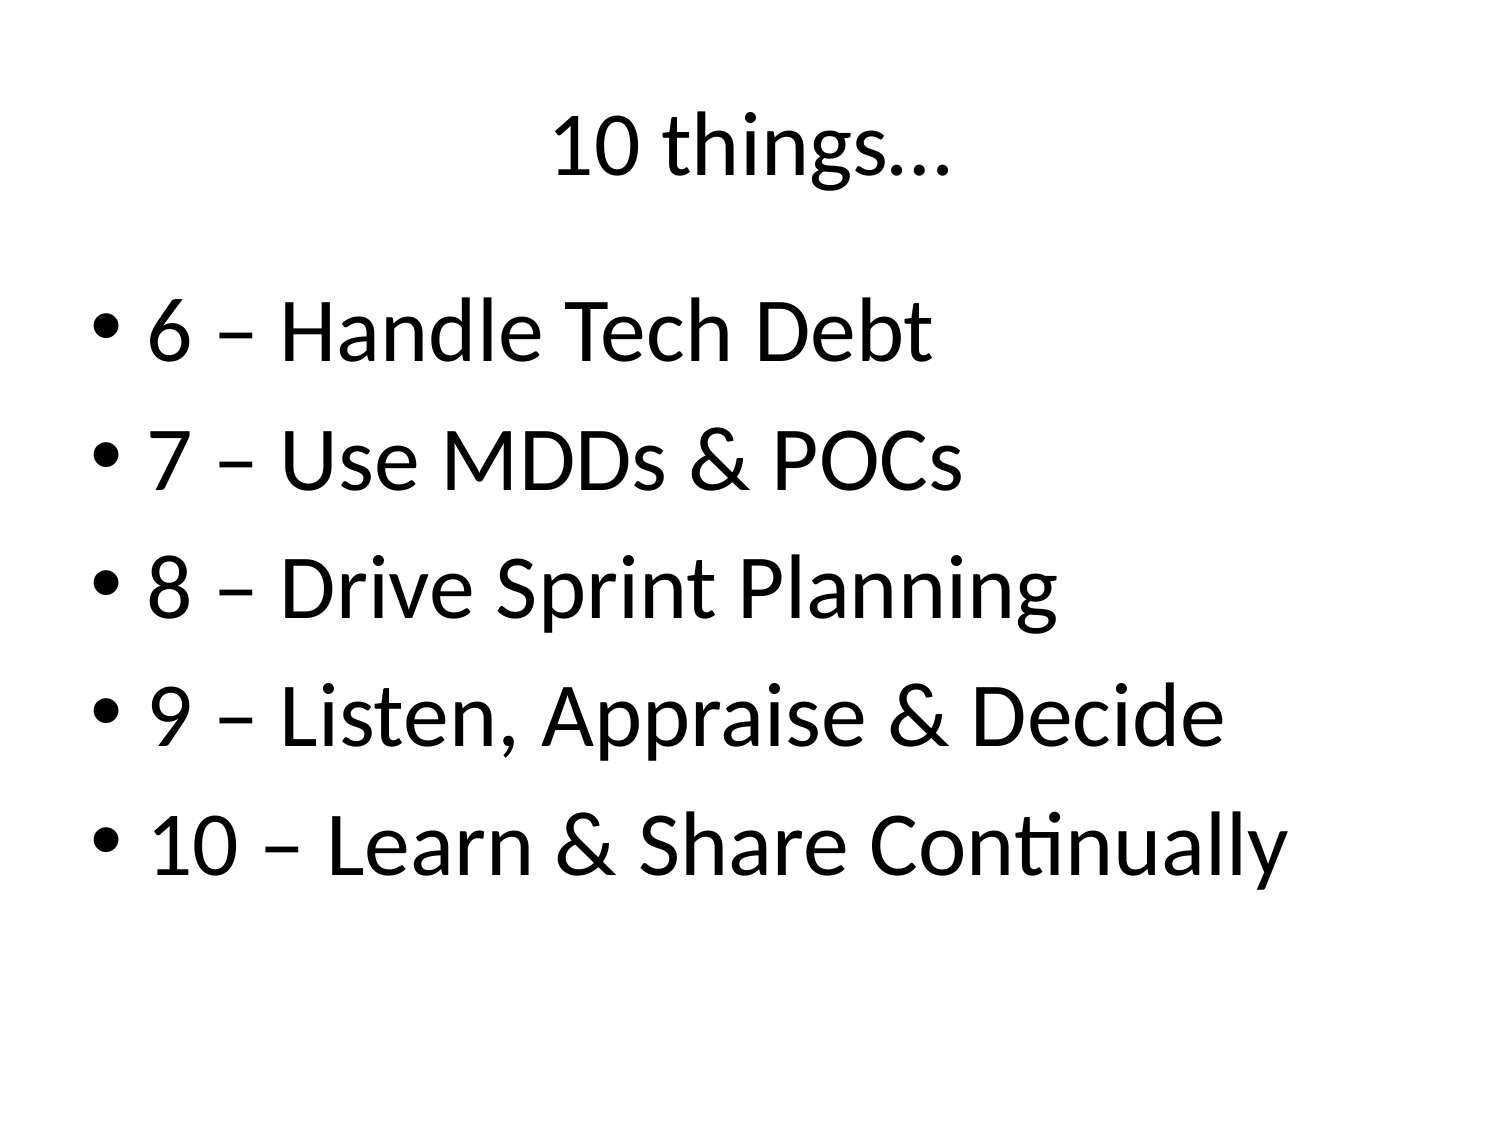

# 10 things…
6 – Handle Tech Debt
7 – Use MDDs & POCs
8 – Drive Sprint Planning
9 – Listen, Appraise & Decide
10 – Learn & Share Continually